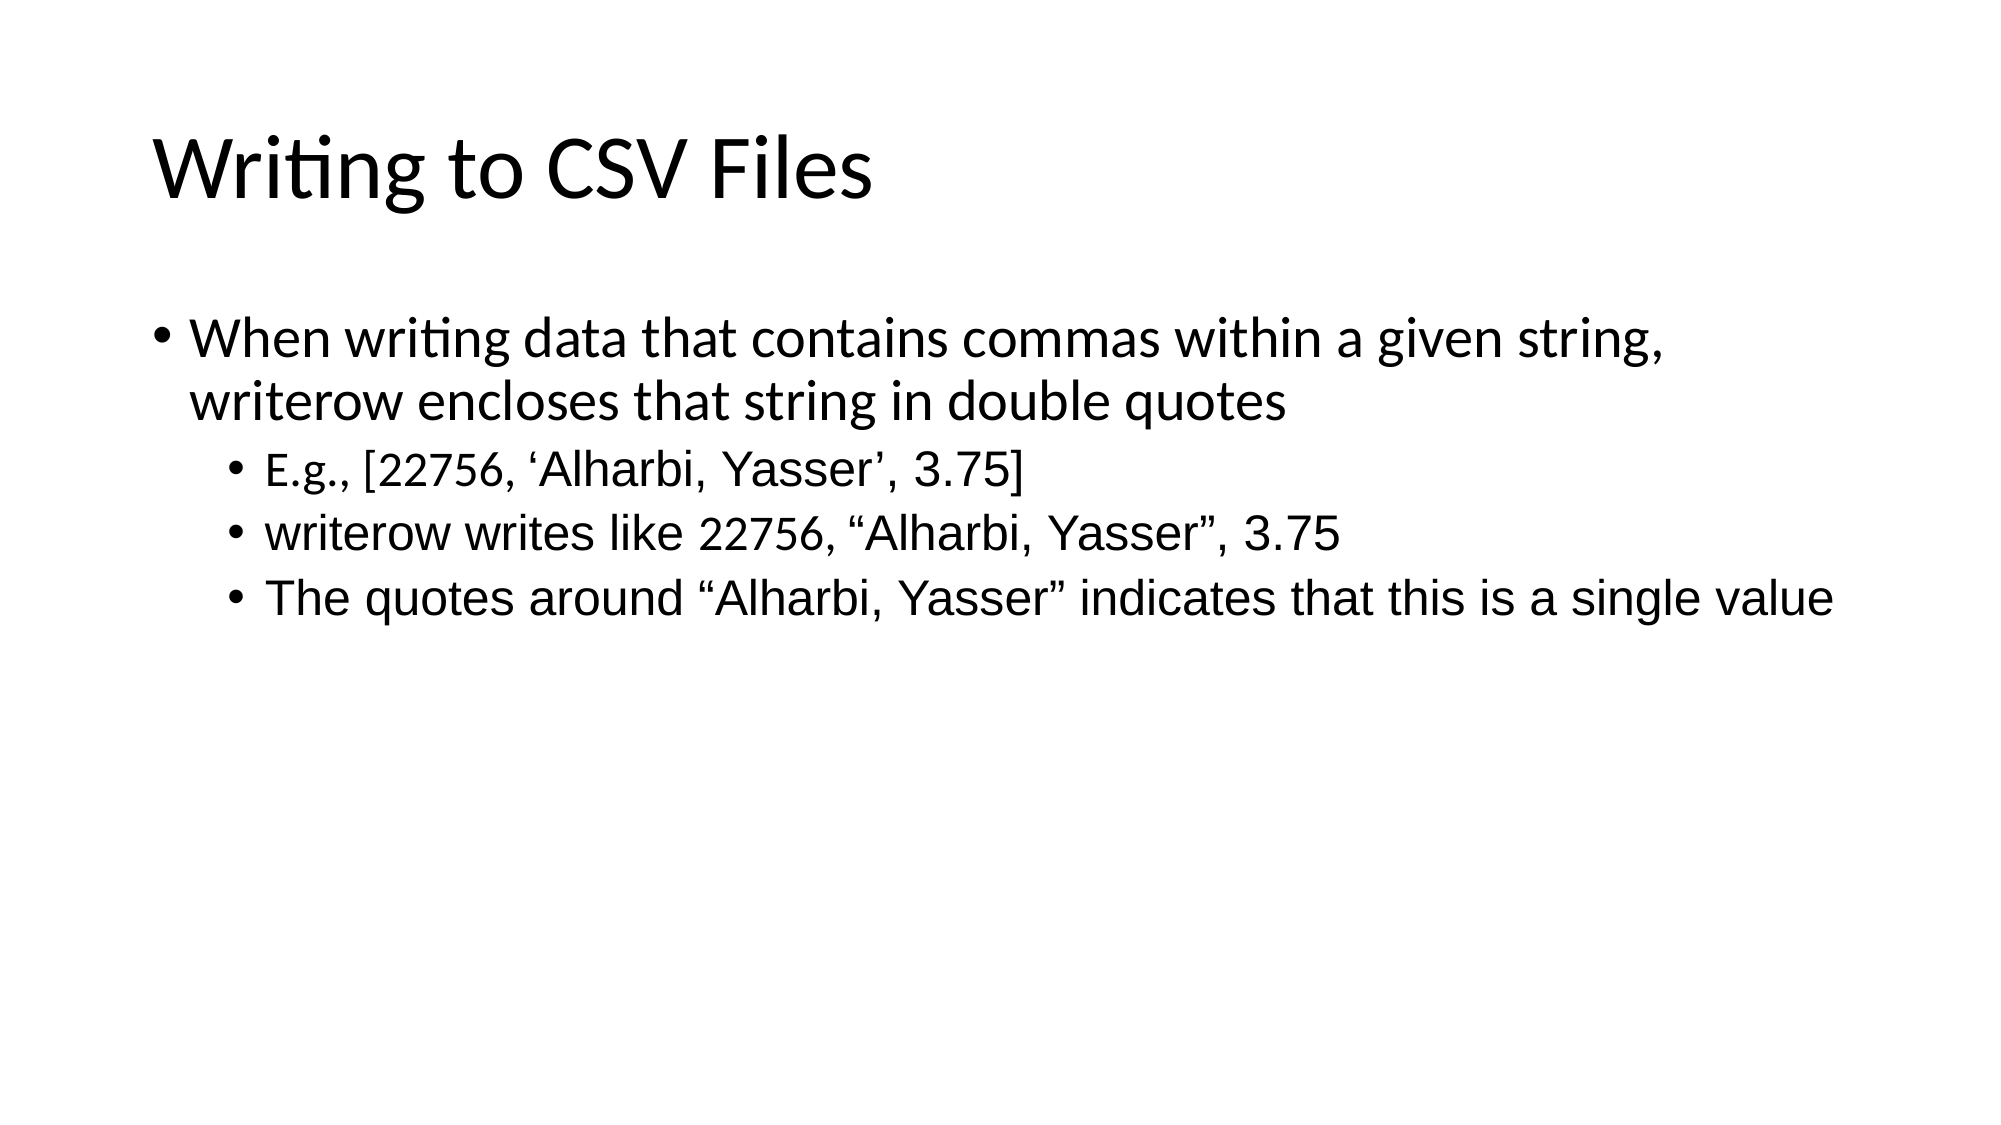

# Writing to CSV Files
When writing data that contains commas within a given string, writerow encloses that string in double quotes
E.g., [22756, ‘Alharbi, Yasser’, 3.75]
writerow writes like 22756, “Alharbi, Yasser”, 3.75
The quotes around “Alharbi, Yasser” indicates that this is a single value